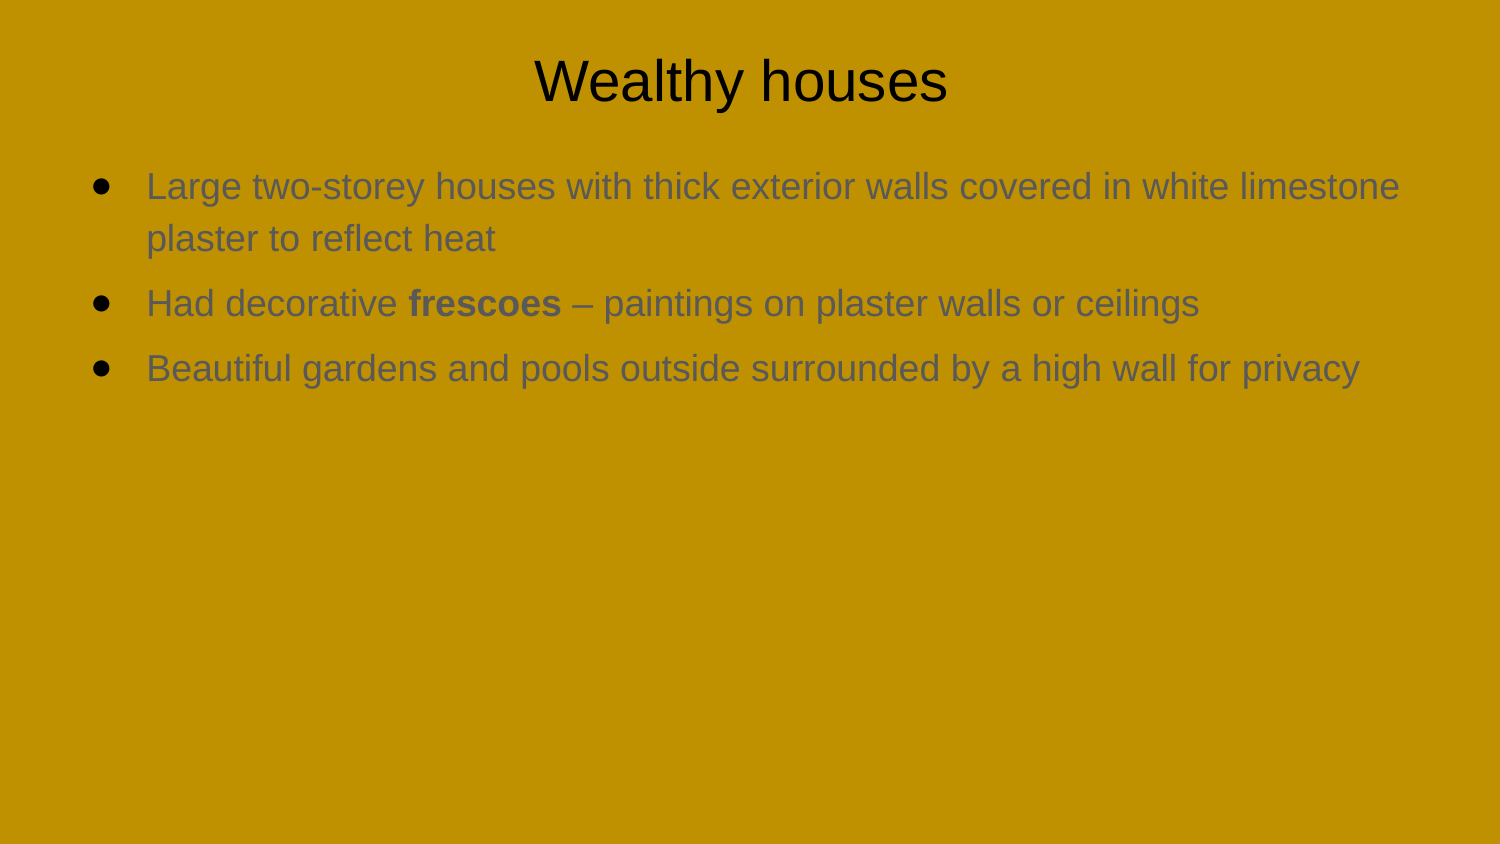

# Wealthy houses
Large two-storey houses with thick exterior walls covered in white limestone plaster to reflect heat
Had decorative frescoes – paintings on plaster walls or ceilings
Beautiful gardens and pools outside surrounded by a high wall for privacy